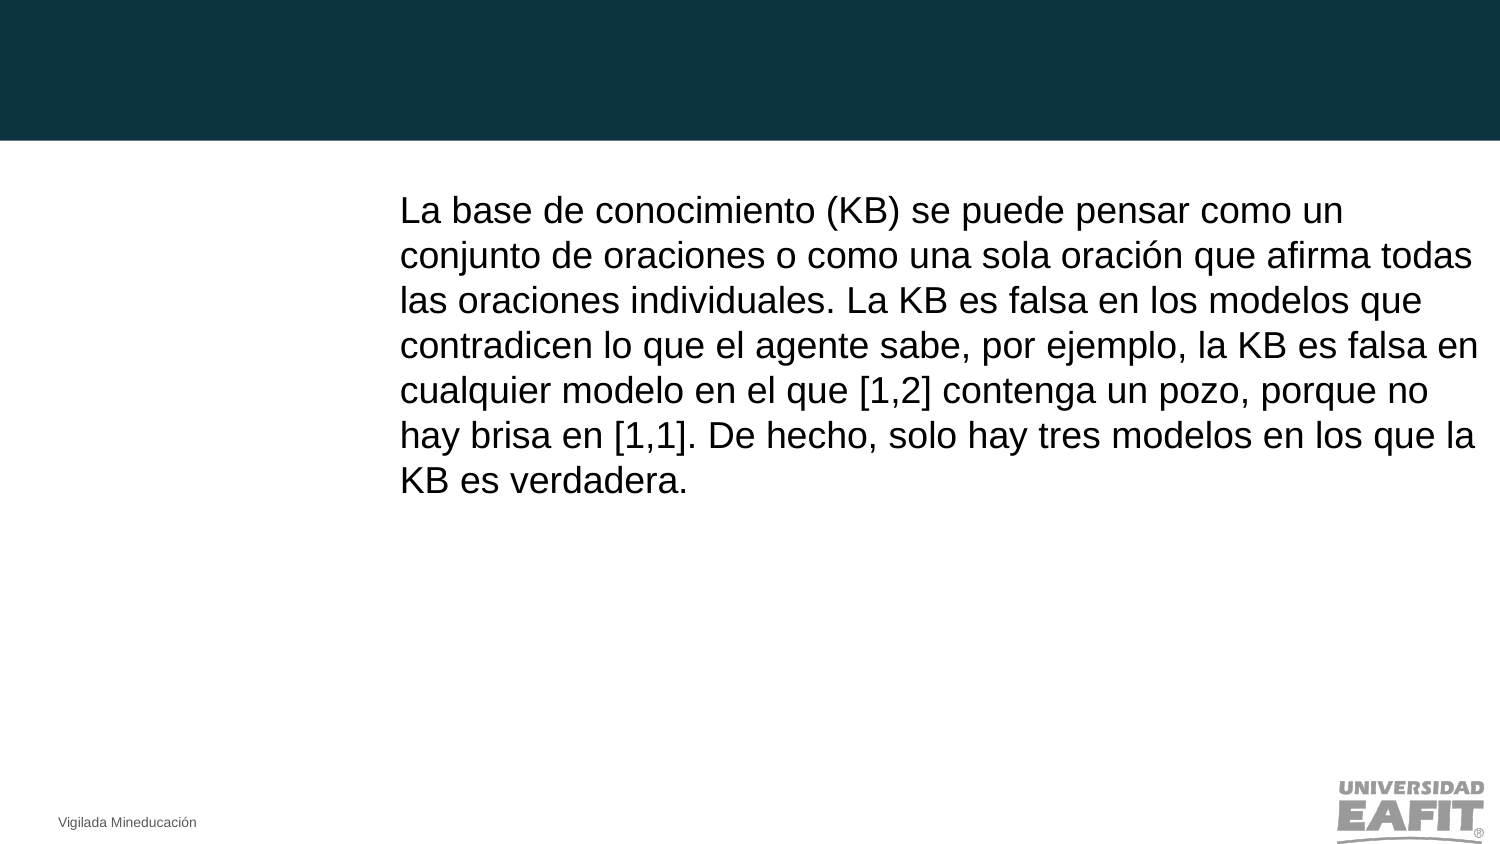

La base de conocimiento (KB) se puede pensar como un conjunto de oraciones o como una sola oración que afirma todas las oraciones individuales. La KB es falsa en los modelos que contradicen lo que el agente sabe, por ejemplo, la KB es falsa en cualquier modelo en el que [1,2] contenga un pozo, porque no hay brisa en [1,1]. De hecho, solo hay tres modelos en los que la KB es verdadera.